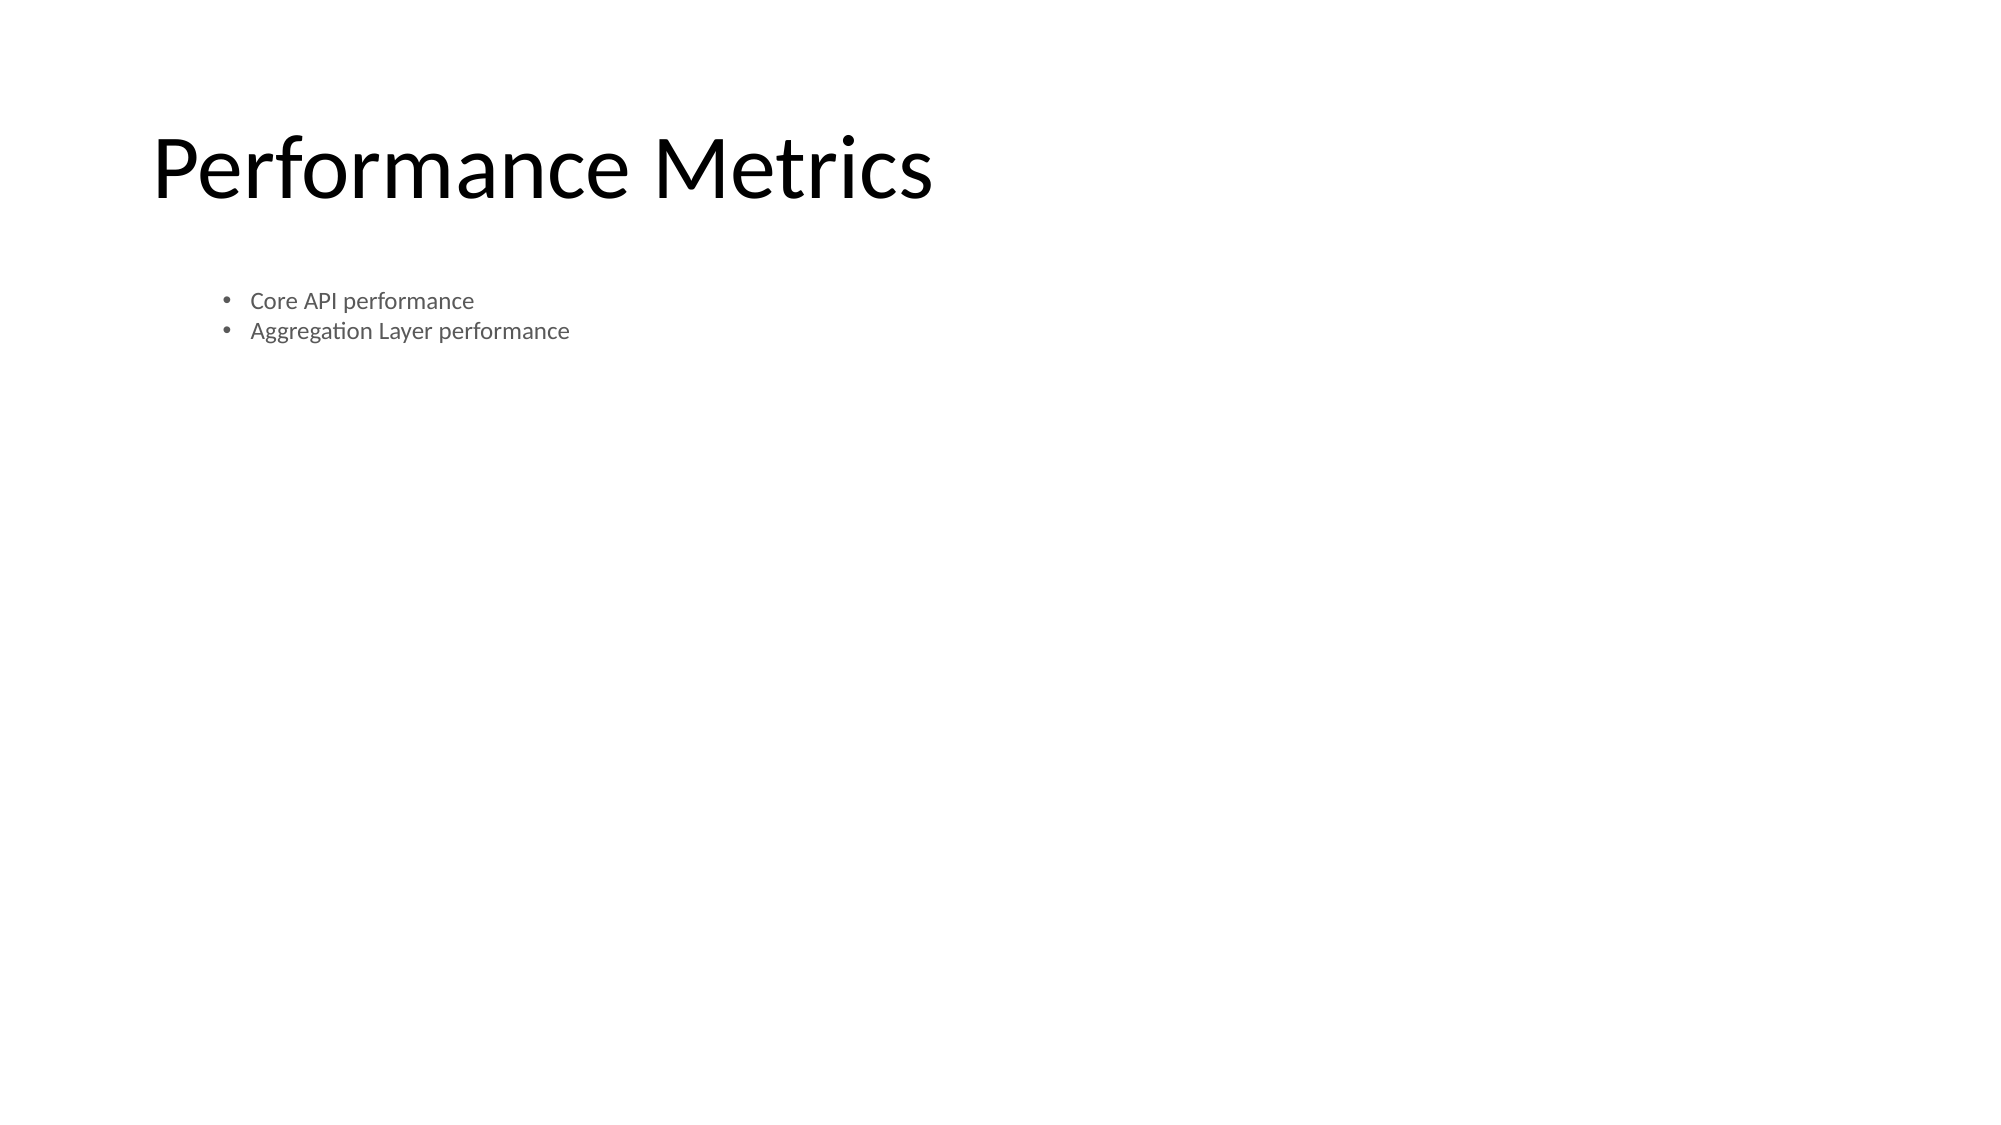

# Performance Metrics
Core API performance
Aggregation Layer performance